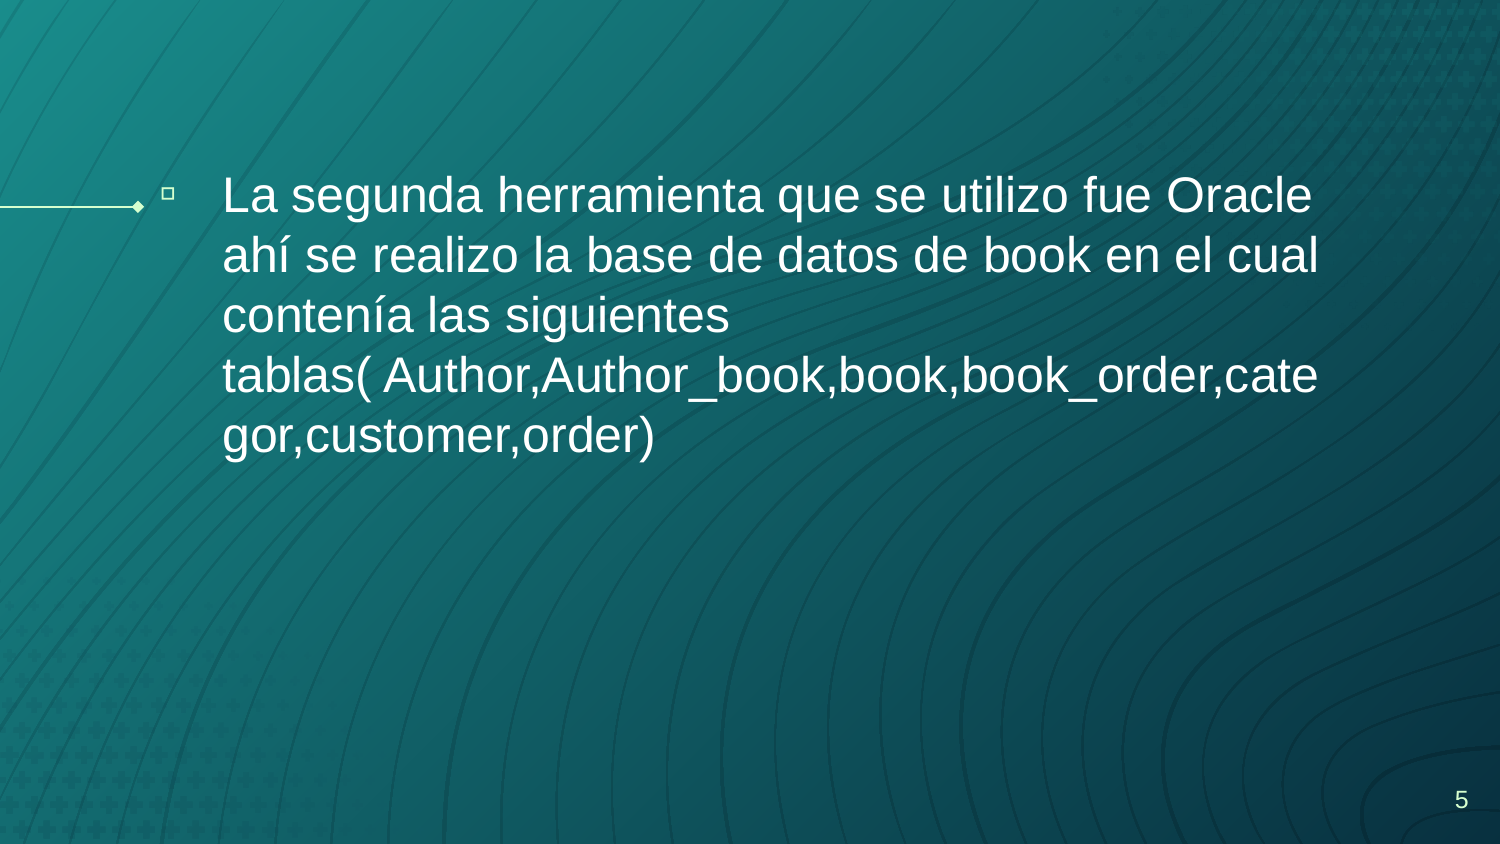

La segunda herramienta que se utilizo fue Oracle ahí se realizo la base de datos de book en el cual contenía las siguientes tablas( Author,Author_book,book,book_order,categor,customer,order)

5